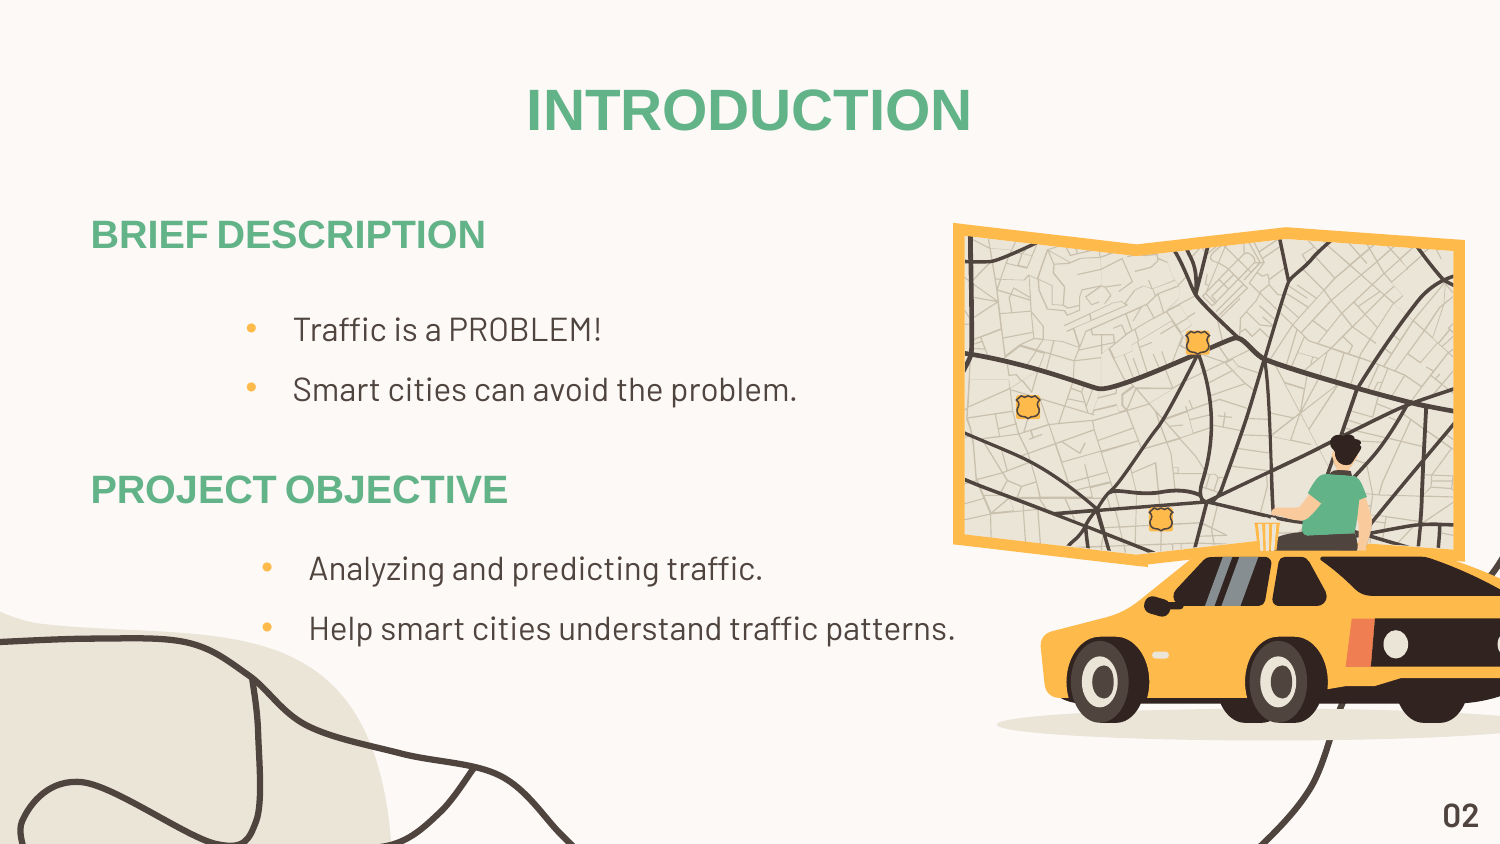

INTRODUCTION
BRIEF DESCRIPTION

Traffic is a PROBLEM!
Smart cities can avoid the problem.

PROJECT OBJECTIVE

Analyzing and predicting traffic.
Help smart cities understand traffic patterns.

02